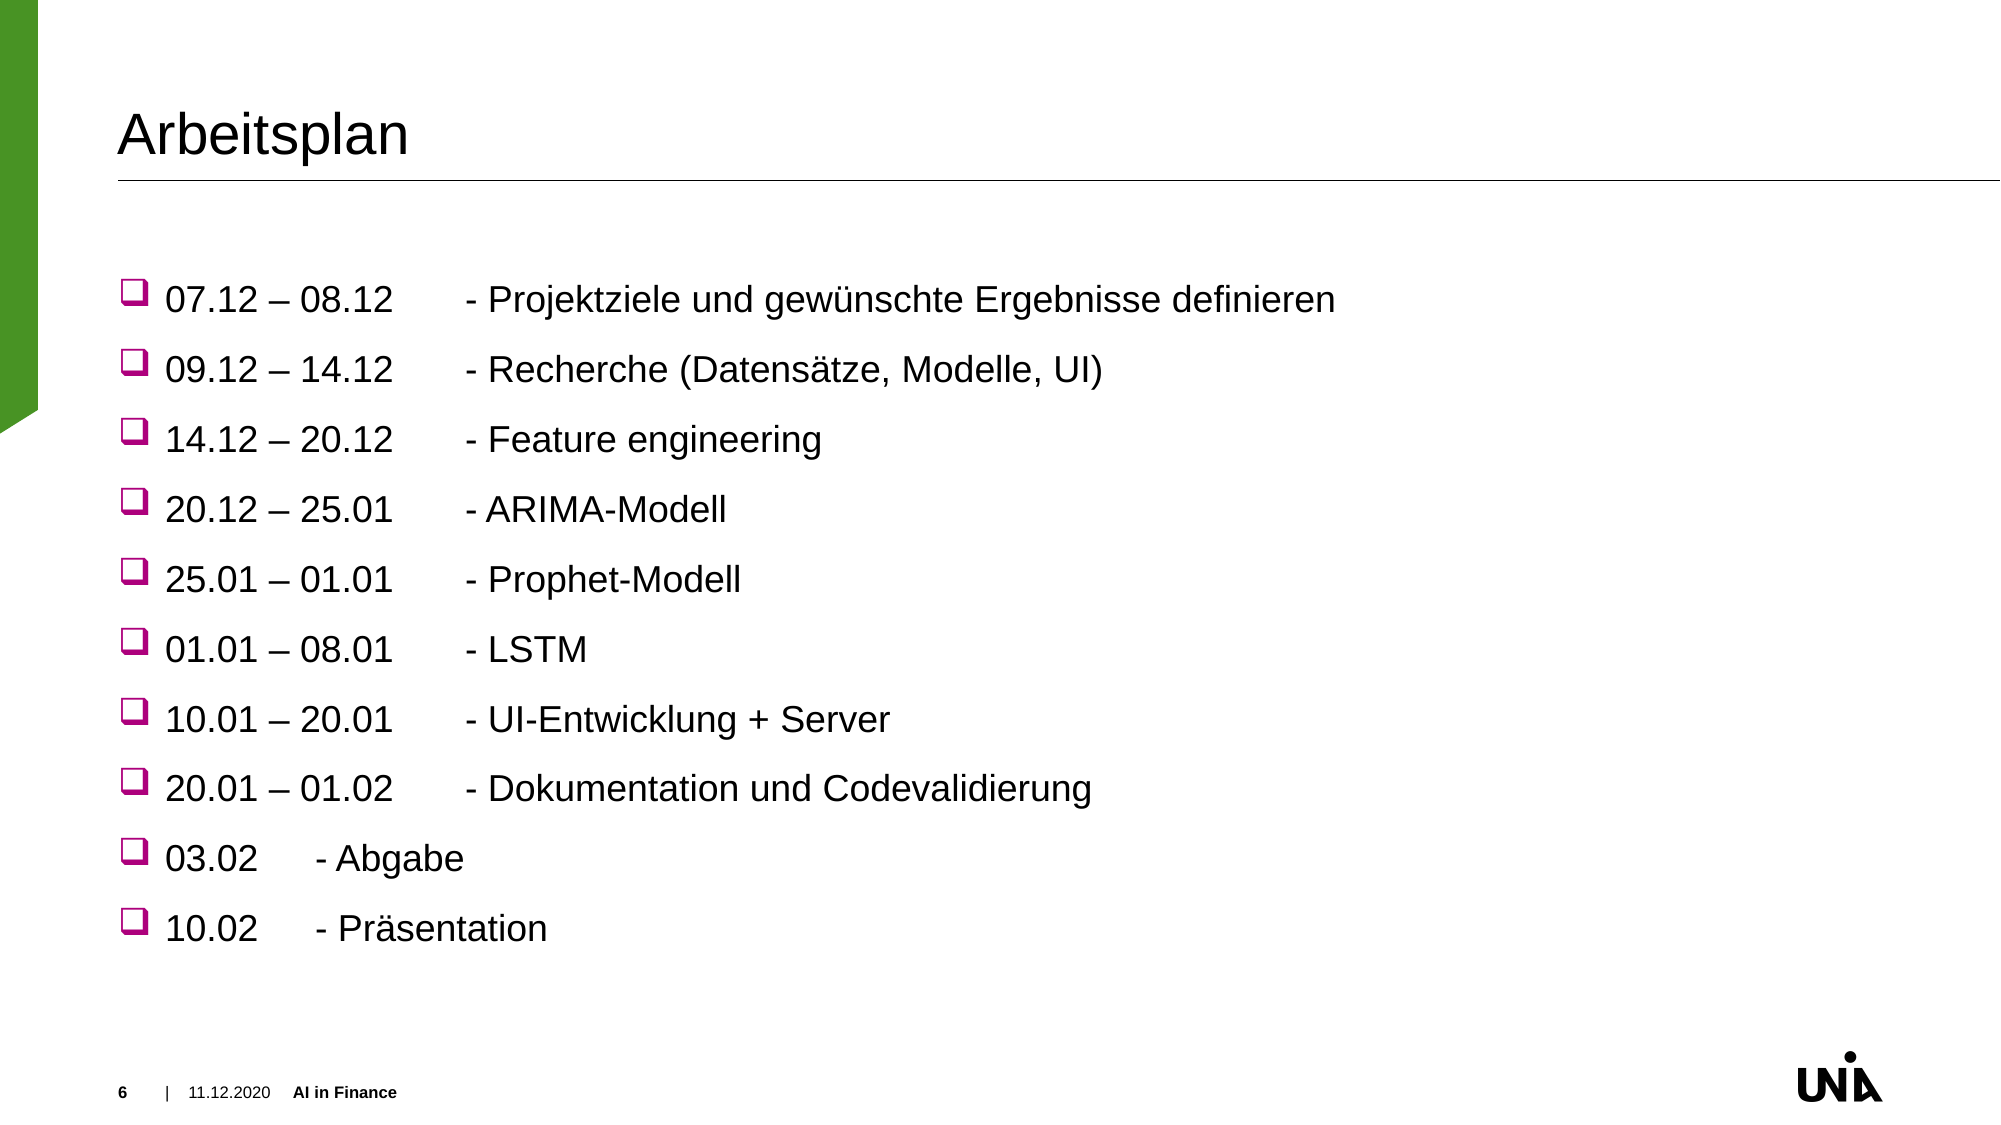

# Arbeitsplan
07.12 – 08.12 	- Projektziele und gewünschte Ergebnisse definieren
09.12 – 14.12 	- Recherche (Datensätze, Modelle, UI)
14.12 – 20.12 	- Feature engineering
20.12 – 25.01 	- ARIMA-Modell
25.01 – 01.01 	- Prophet-Modell
01.01 – 08.01	- LSTM
10.01 – 20.01 	- UI-Entwicklung + Server
20.01 – 01.02 	- Dokumentation und Codevalidierung
03.02 	- Abgabe
10.02 	- Präsentation

6
|    11.12.2020
AI in Finance